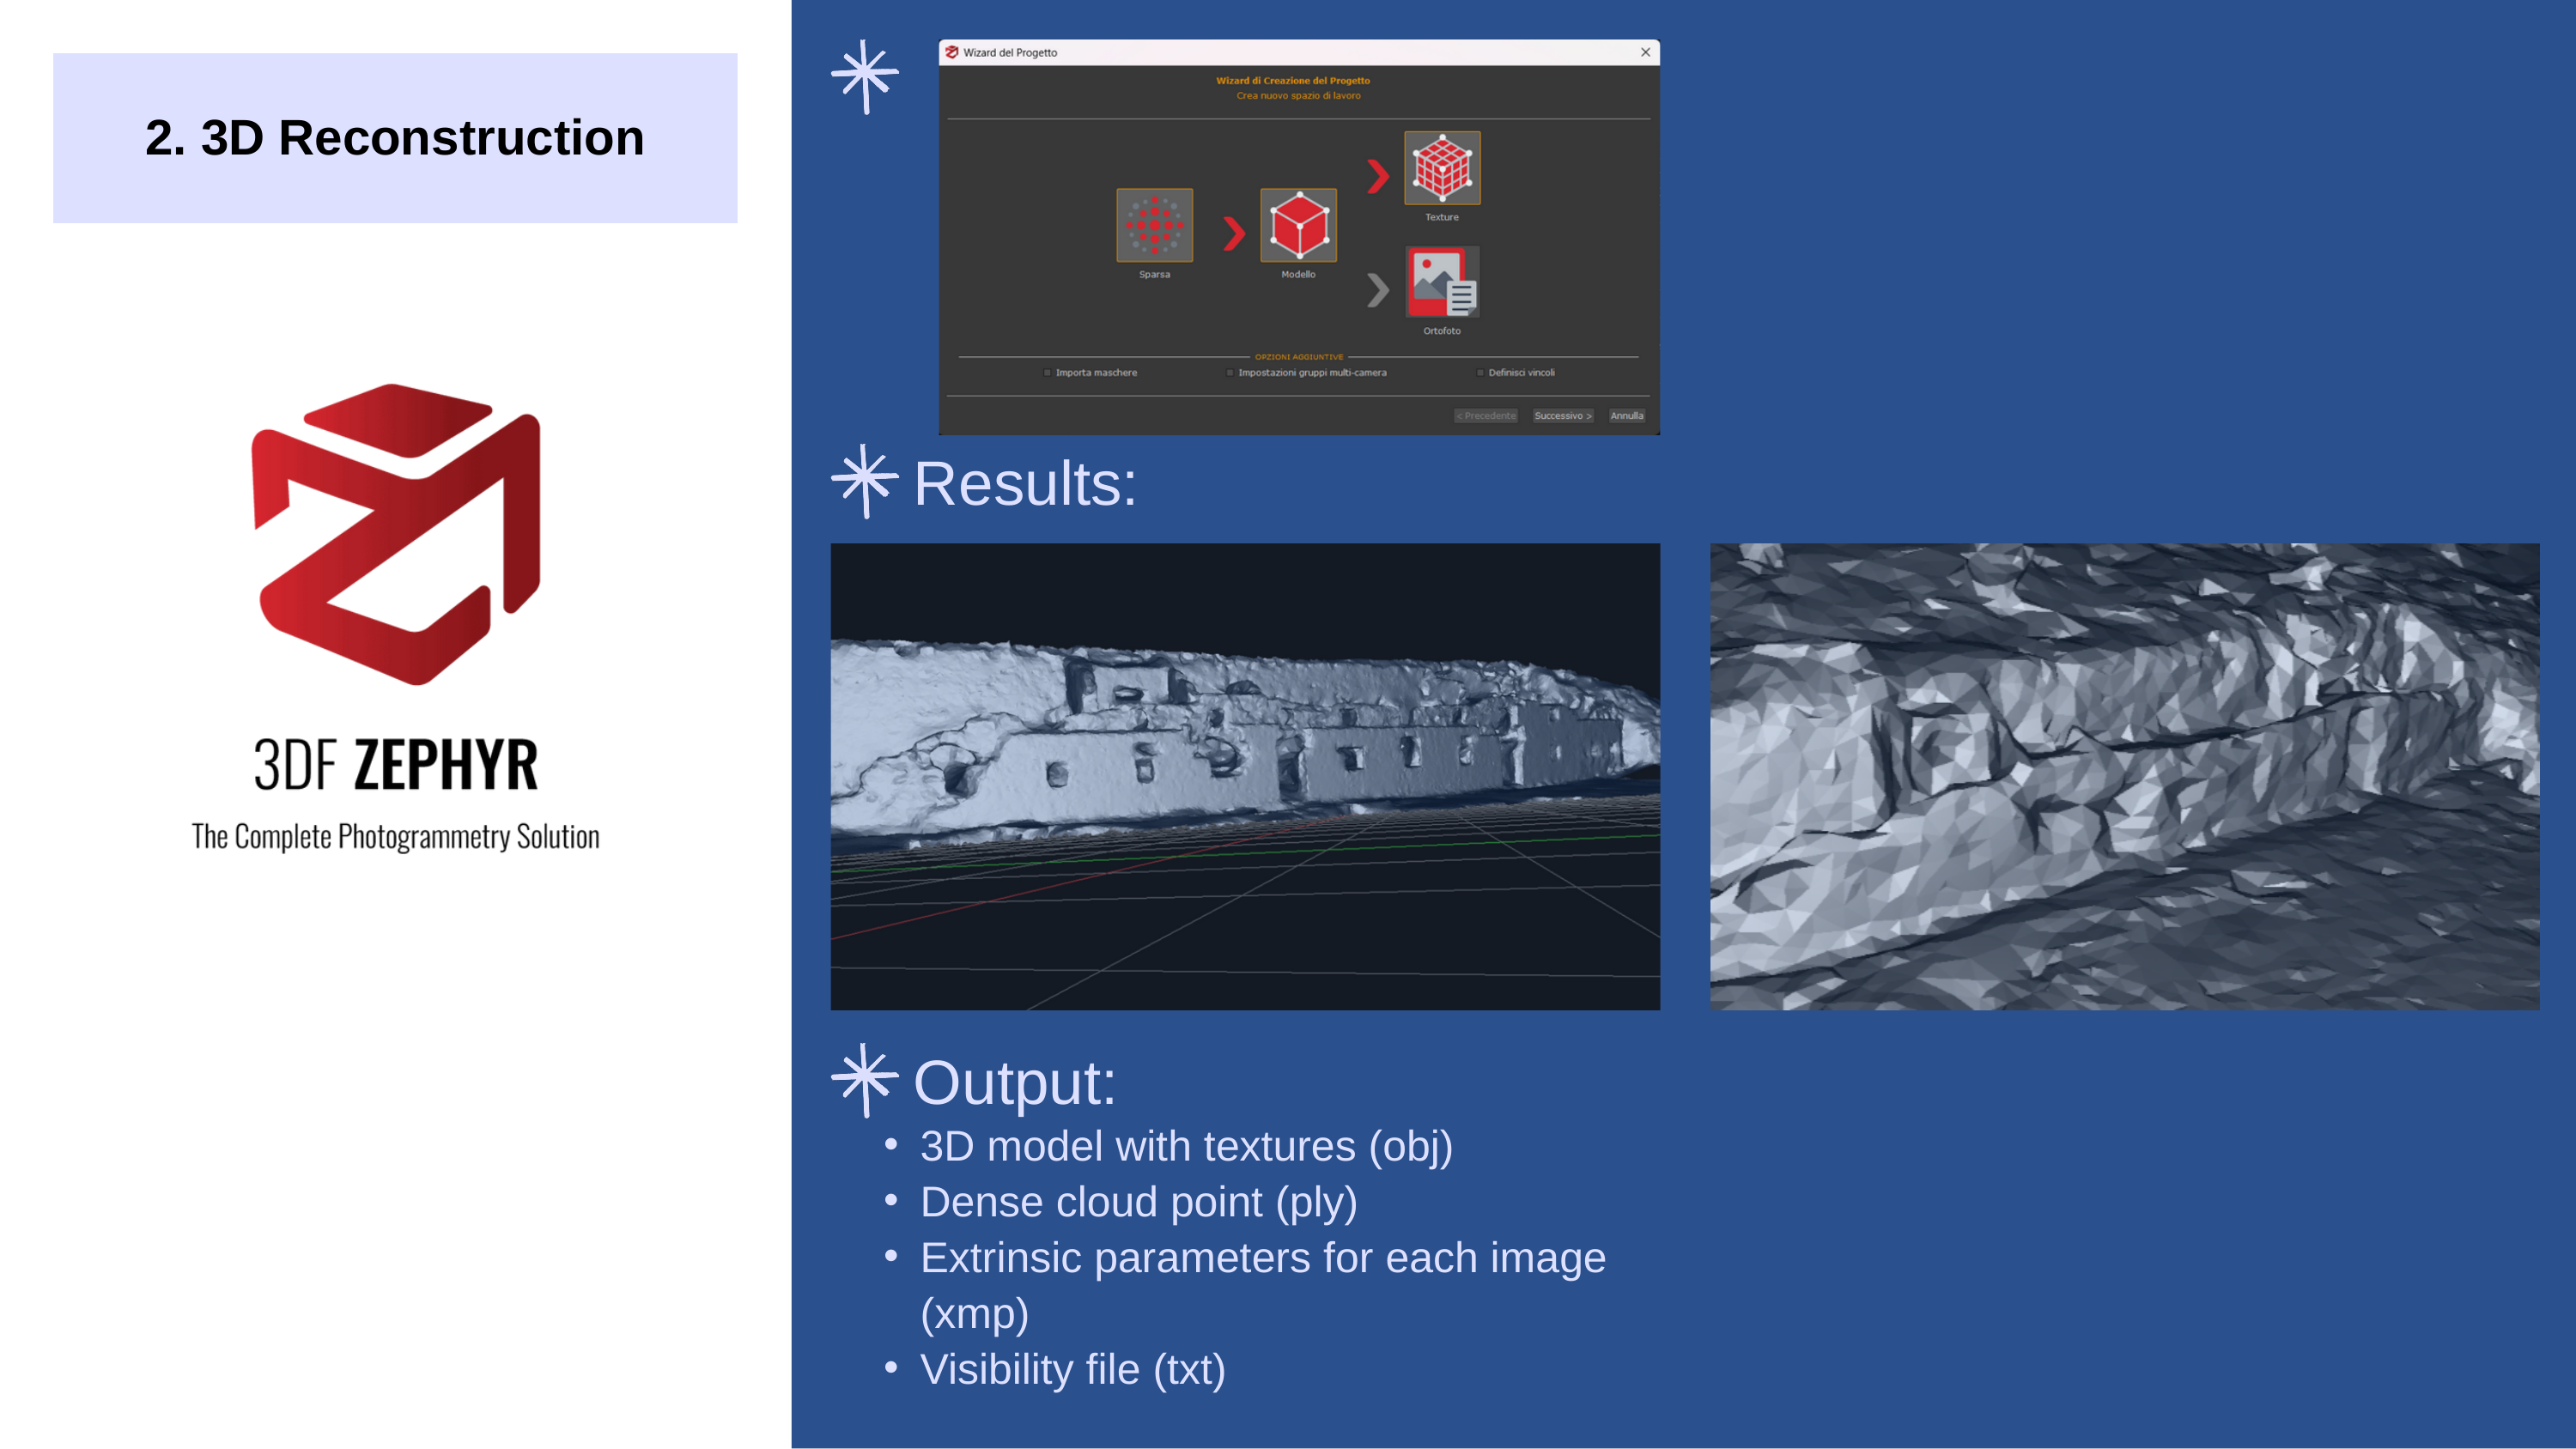

2. 3D Reconstruction

Results:

Output:

3D model with textures (obj)
Dense cloud point (ply)
Extrinsic parameters for each image (xmp)
Visibility file (txt)